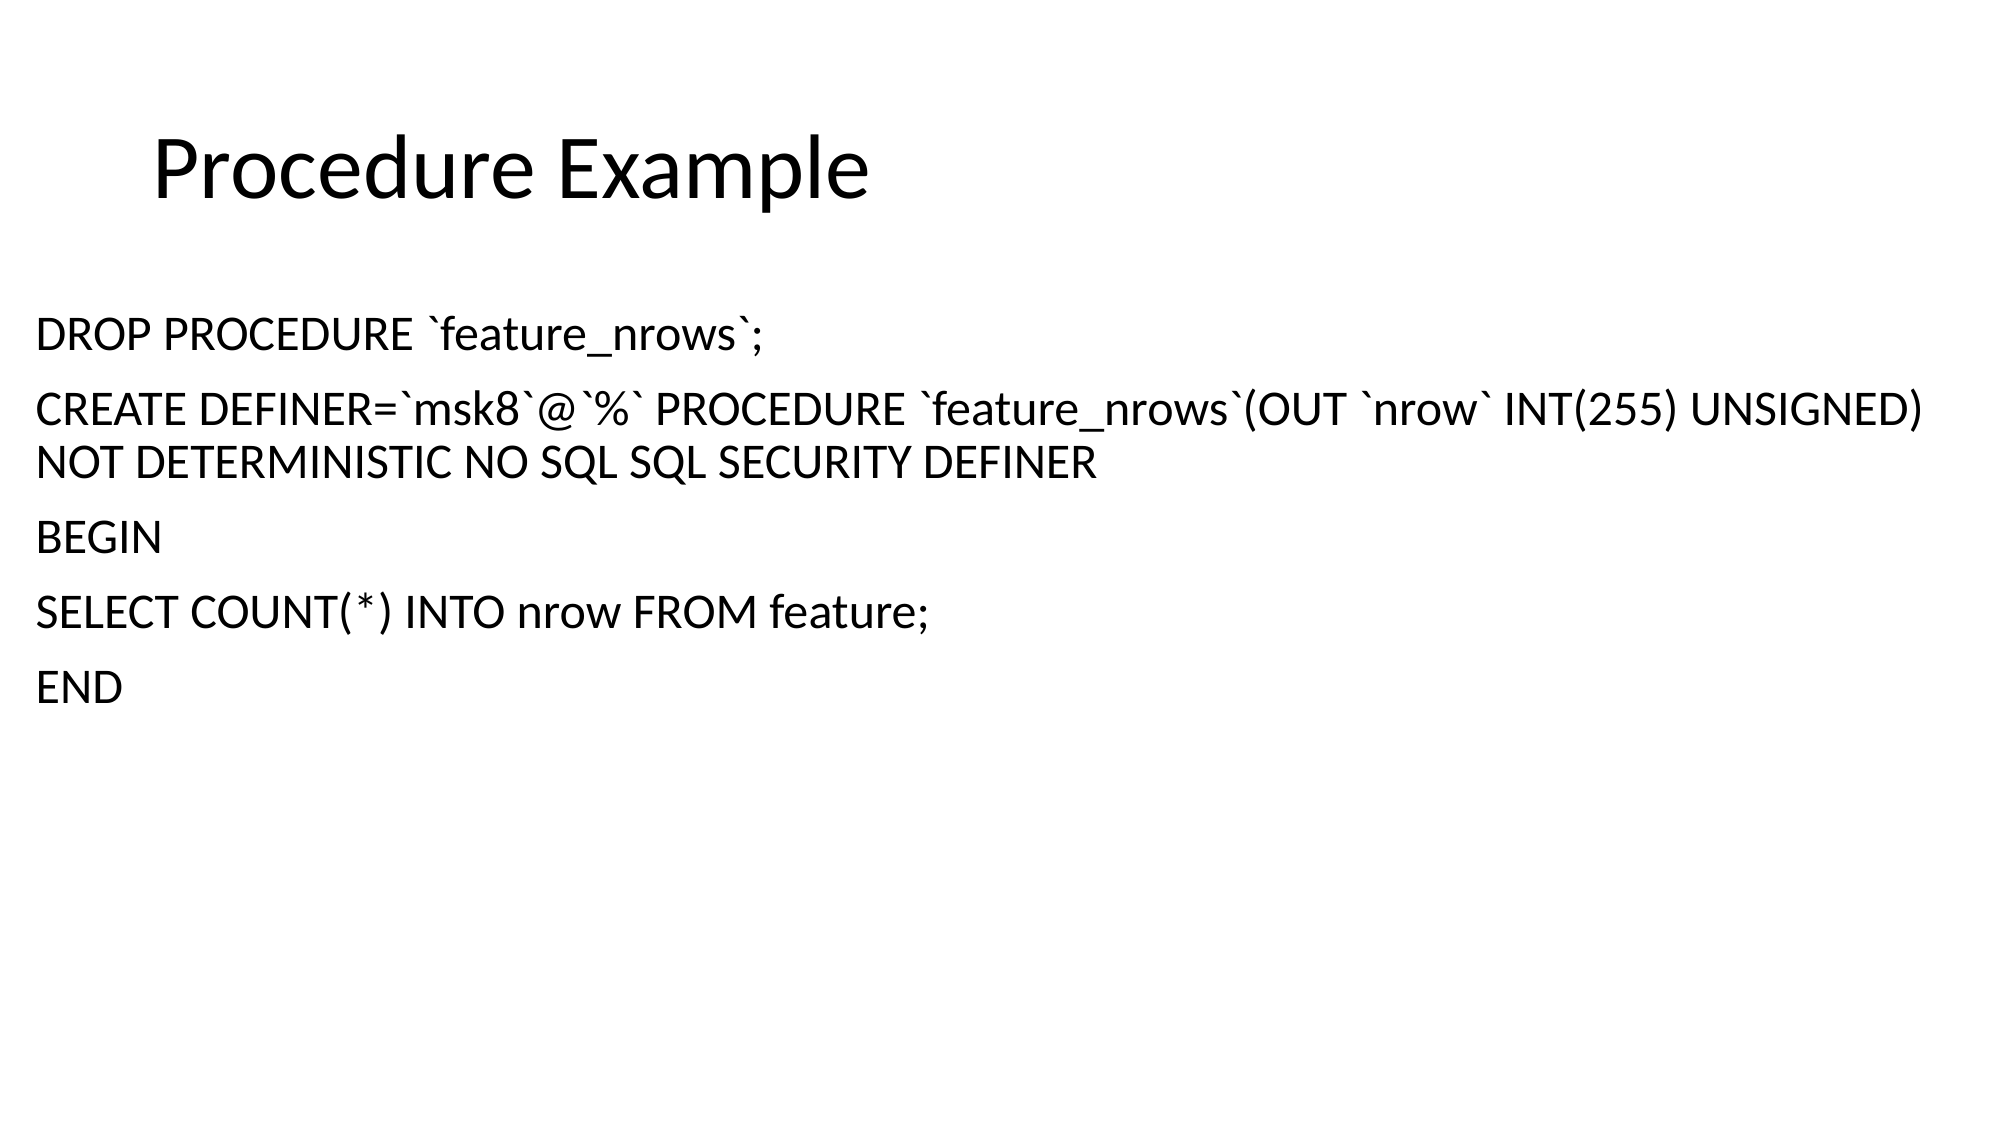

# Procedure Example
DROP PROCEDURE `feature_nrows`;
CREATE DEFINER=`msk8`@`%` PROCEDURE `feature_nrows`(OUT `nrow` INT(255) UNSIGNED) NOT DETERMINISTIC NO SQL SQL SECURITY DEFINER
BEGIN
SELECT COUNT(*) INTO nrow FROM feature;
END